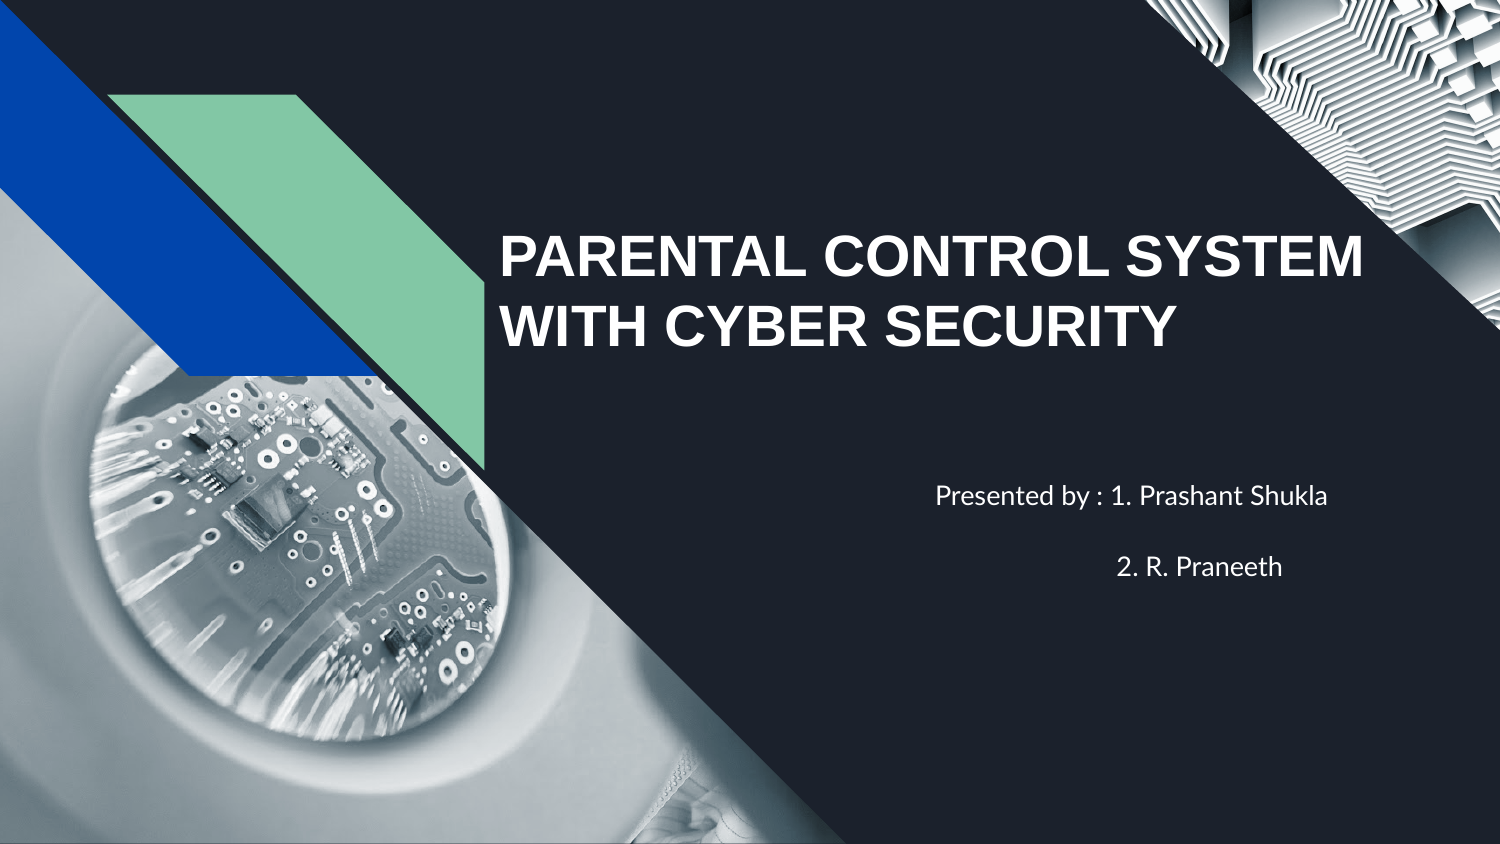

# PARENTAL CONTROL SYSTEM WITH CYBER SECURITY
Presented by : 1. Prashant Shukla
2. R. Praneeth